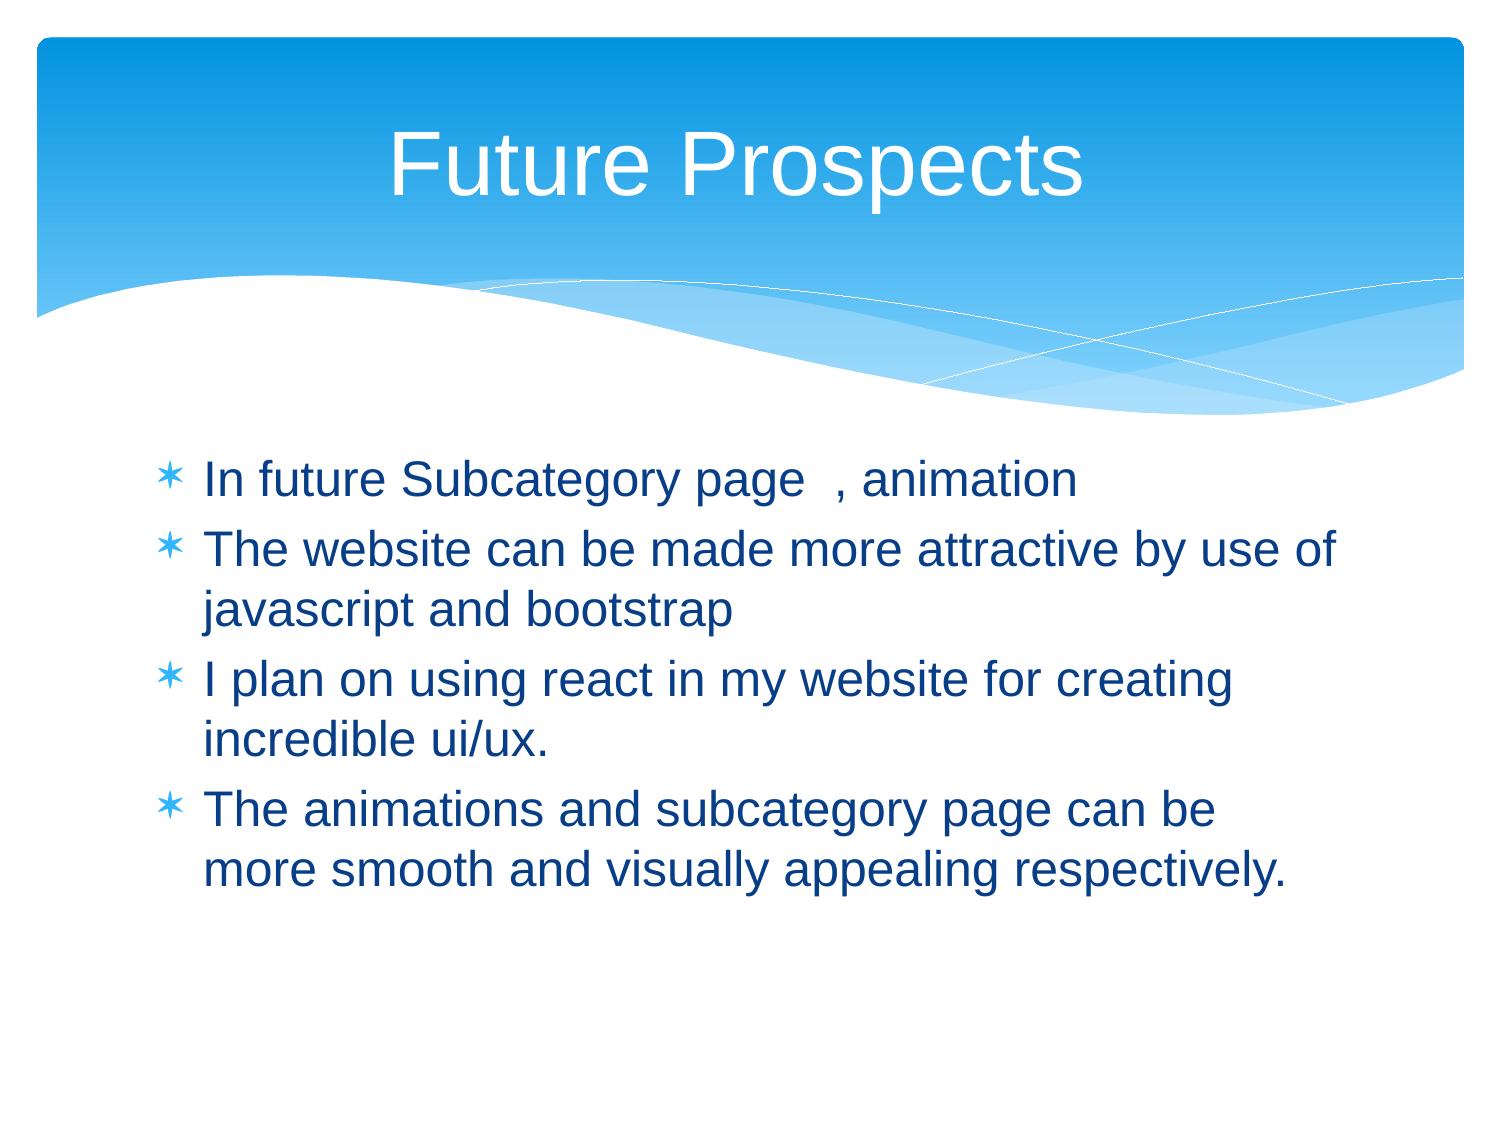

# Future Prospects
In future Subcategory page  , animation
The website can be made more attractive by use of javascript and bootstrap
I plan on using react in my website for creating incredible ui/ux.
The animations and subcategory page can be more smooth and visually appealing respectively.